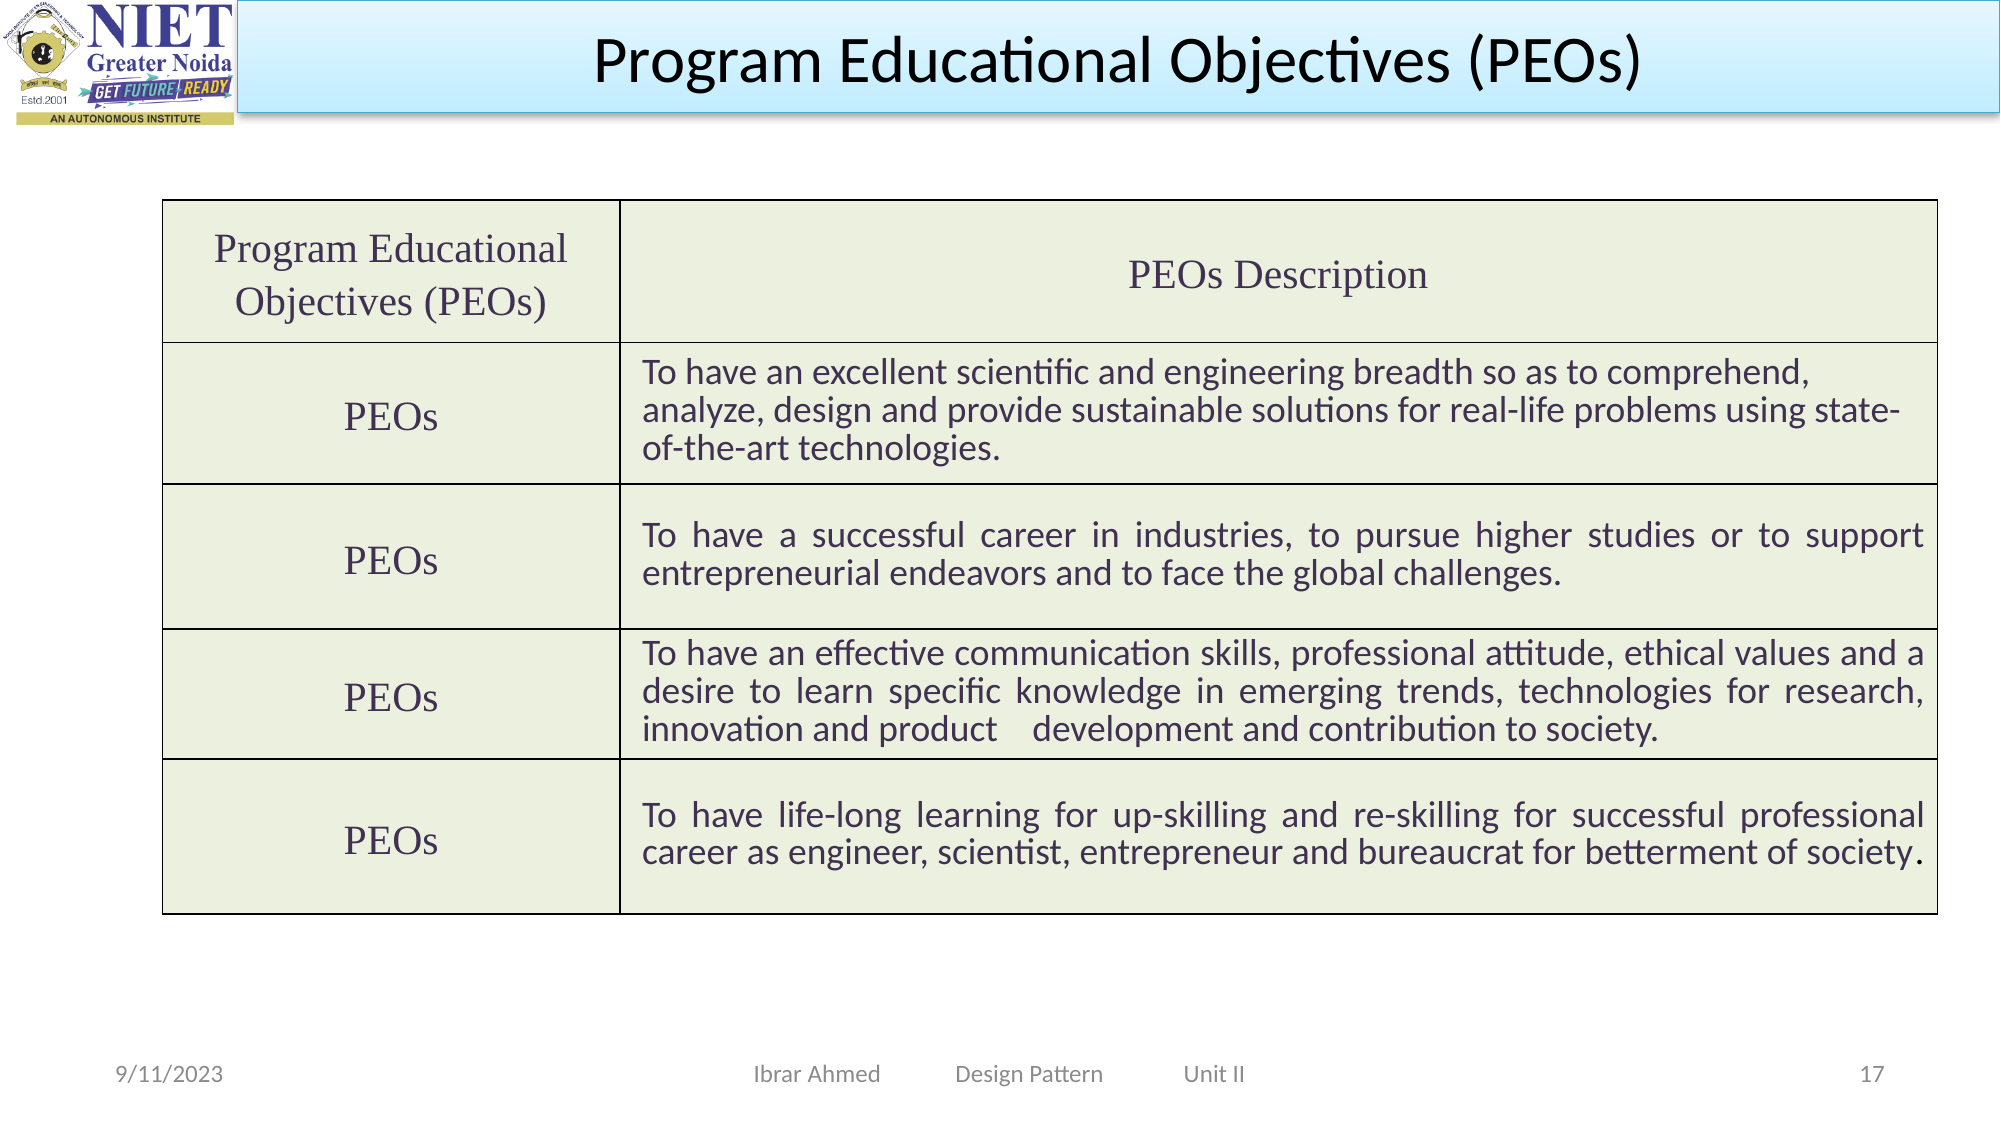

Program Educational Objectives (PEOs)
| Program Educational Objectives (PEOs) | PEOs Description |
| --- | --- |
| PEOs | To have an excellent scientific and engineering breadth so as to comprehend, analyze, design and provide sustainable solutions for real-life problems using state-of-the-art technologies. |
| PEOs | To have a successful career in industries, to pursue higher studies or to support entrepreneurial endeavors and to face the global challenges. |
| PEOs | To have an effective communication skills, professional attitude, ethical values and a desire to learn specific knowledge in emerging trends, technologies for research, innovation and product    development and contribution to society. |
| PEOs | To have life-long learning for up-skilling and re-skilling for successful professional career as engineer, scientist, entrepreneur and bureaucrat for betterment of society. |
9/11/2023
Ibrar Ahmed             Design Pattern              Unit II
17